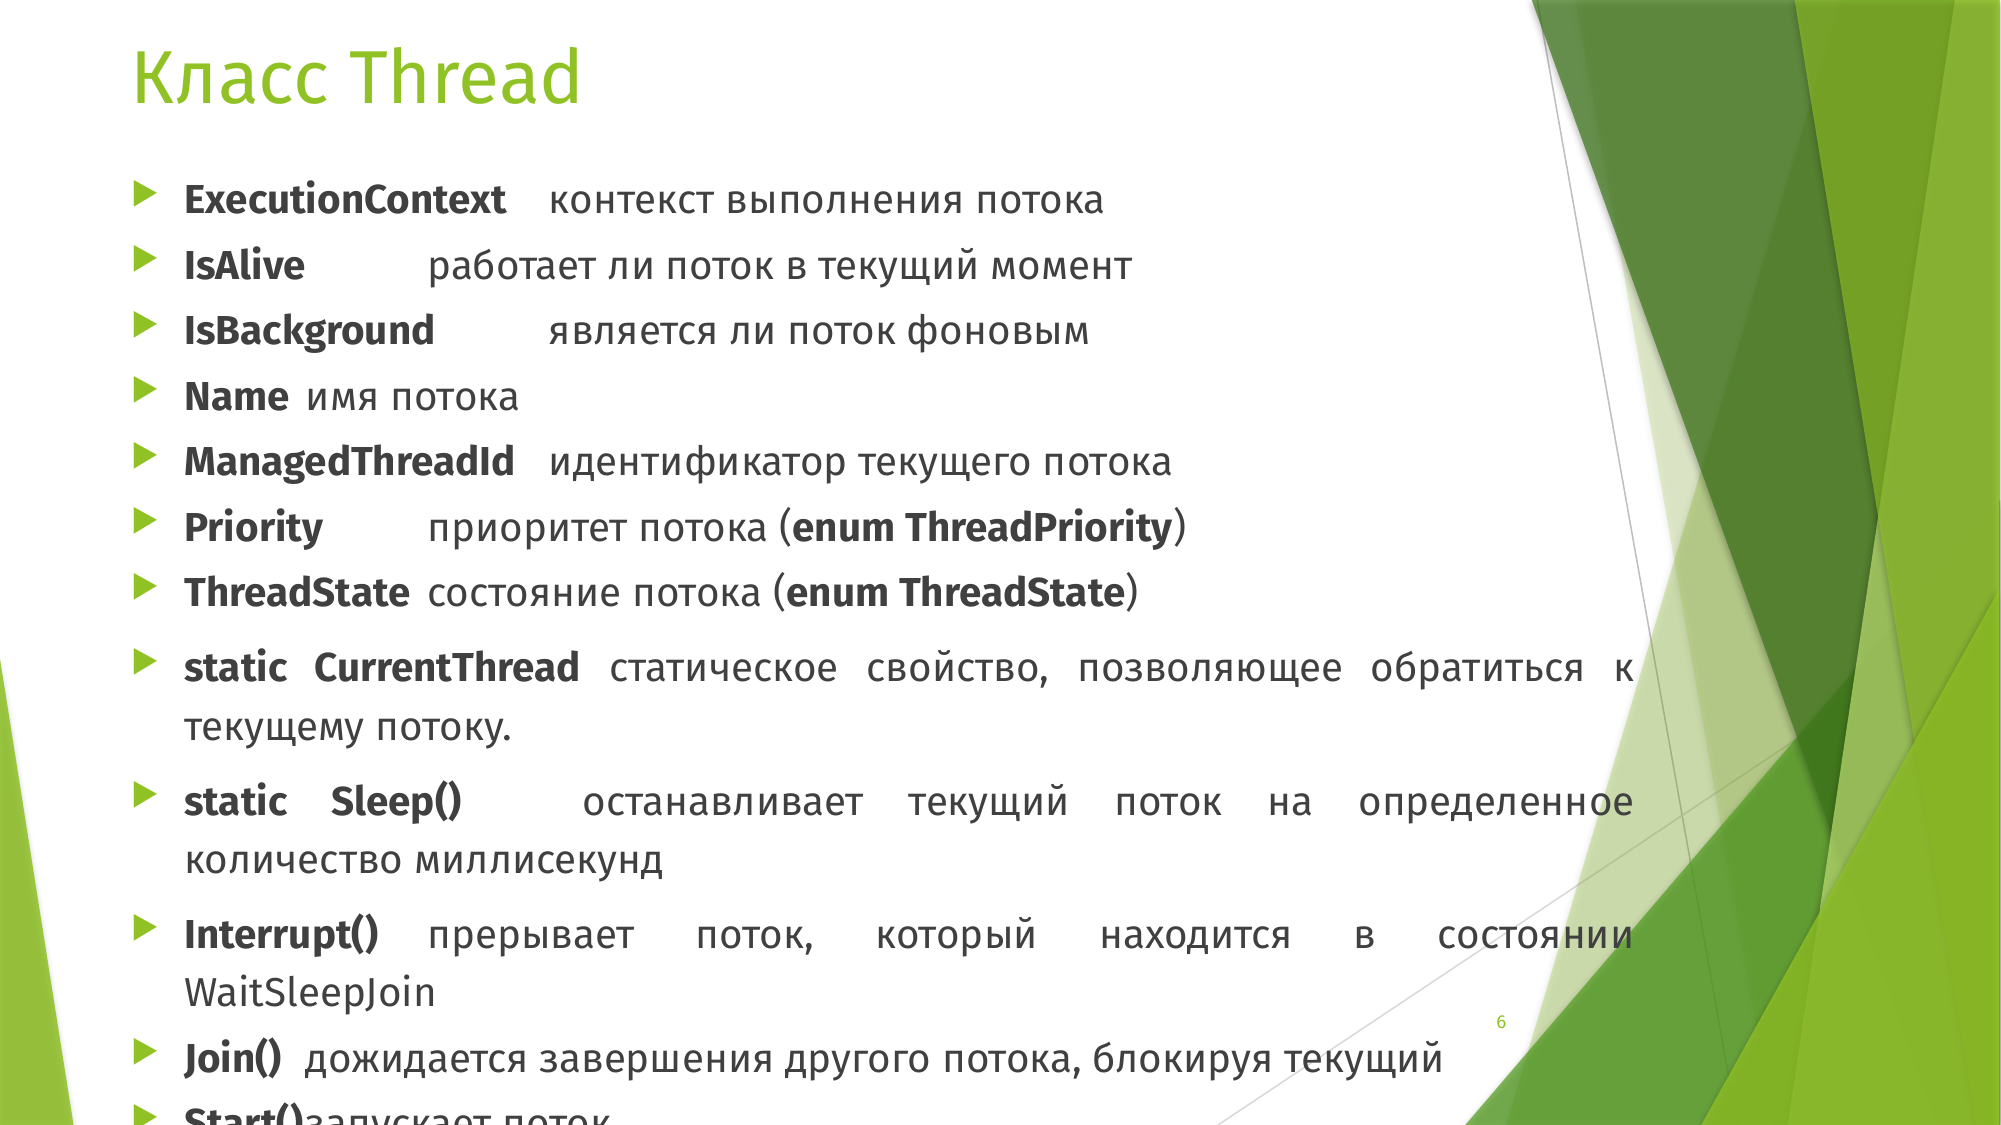

# Класс Thread
ExecutionContext	контекст выполнения потока
IsAlive 		работает ли поток в текущий момент
IsBackground	является ли поток фоновым
Name		имя потока
ManagedThreadId	идентификатор текущего потока
Priority		приоритет потока (enum ThreadPriority)
ThreadState	состояние потока (enum ThreadState)
static CurrentThread статическое свойство, позволяющее обратиться к текущему потоку.
static Sleep()	останавливает текущий поток на определенное количество миллисекунд
Interrupt()	прерывает поток, который находится в состоянии WaitSleepJoin
Join()		дожидается завершения другого потока, блокируя текущий
Start()		запускает поток
6